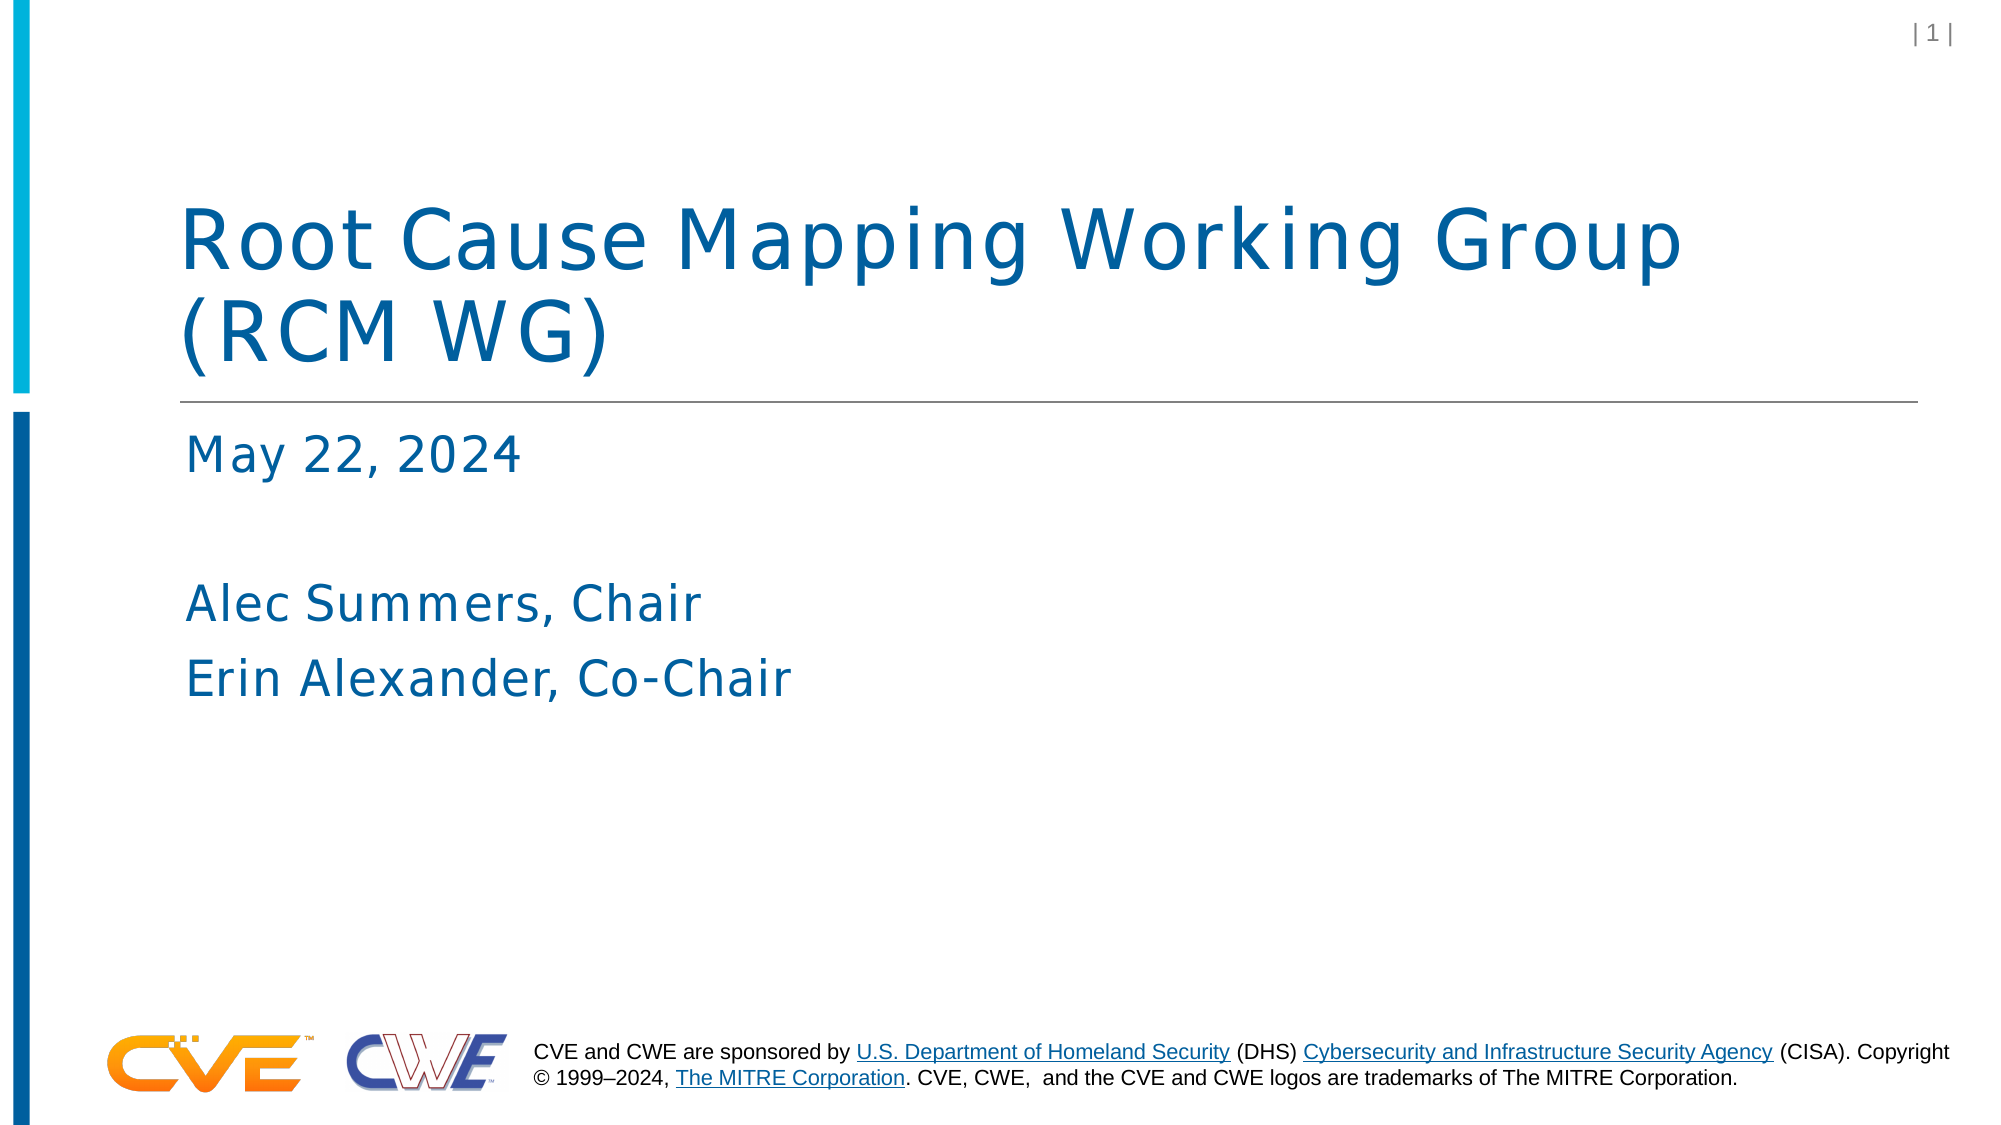

| 1 |
# Root Cause Mapping Working Group (RCM WG)
May 22, 2024

Alec Summers, Chair
Erin Alexander, Co-Chair